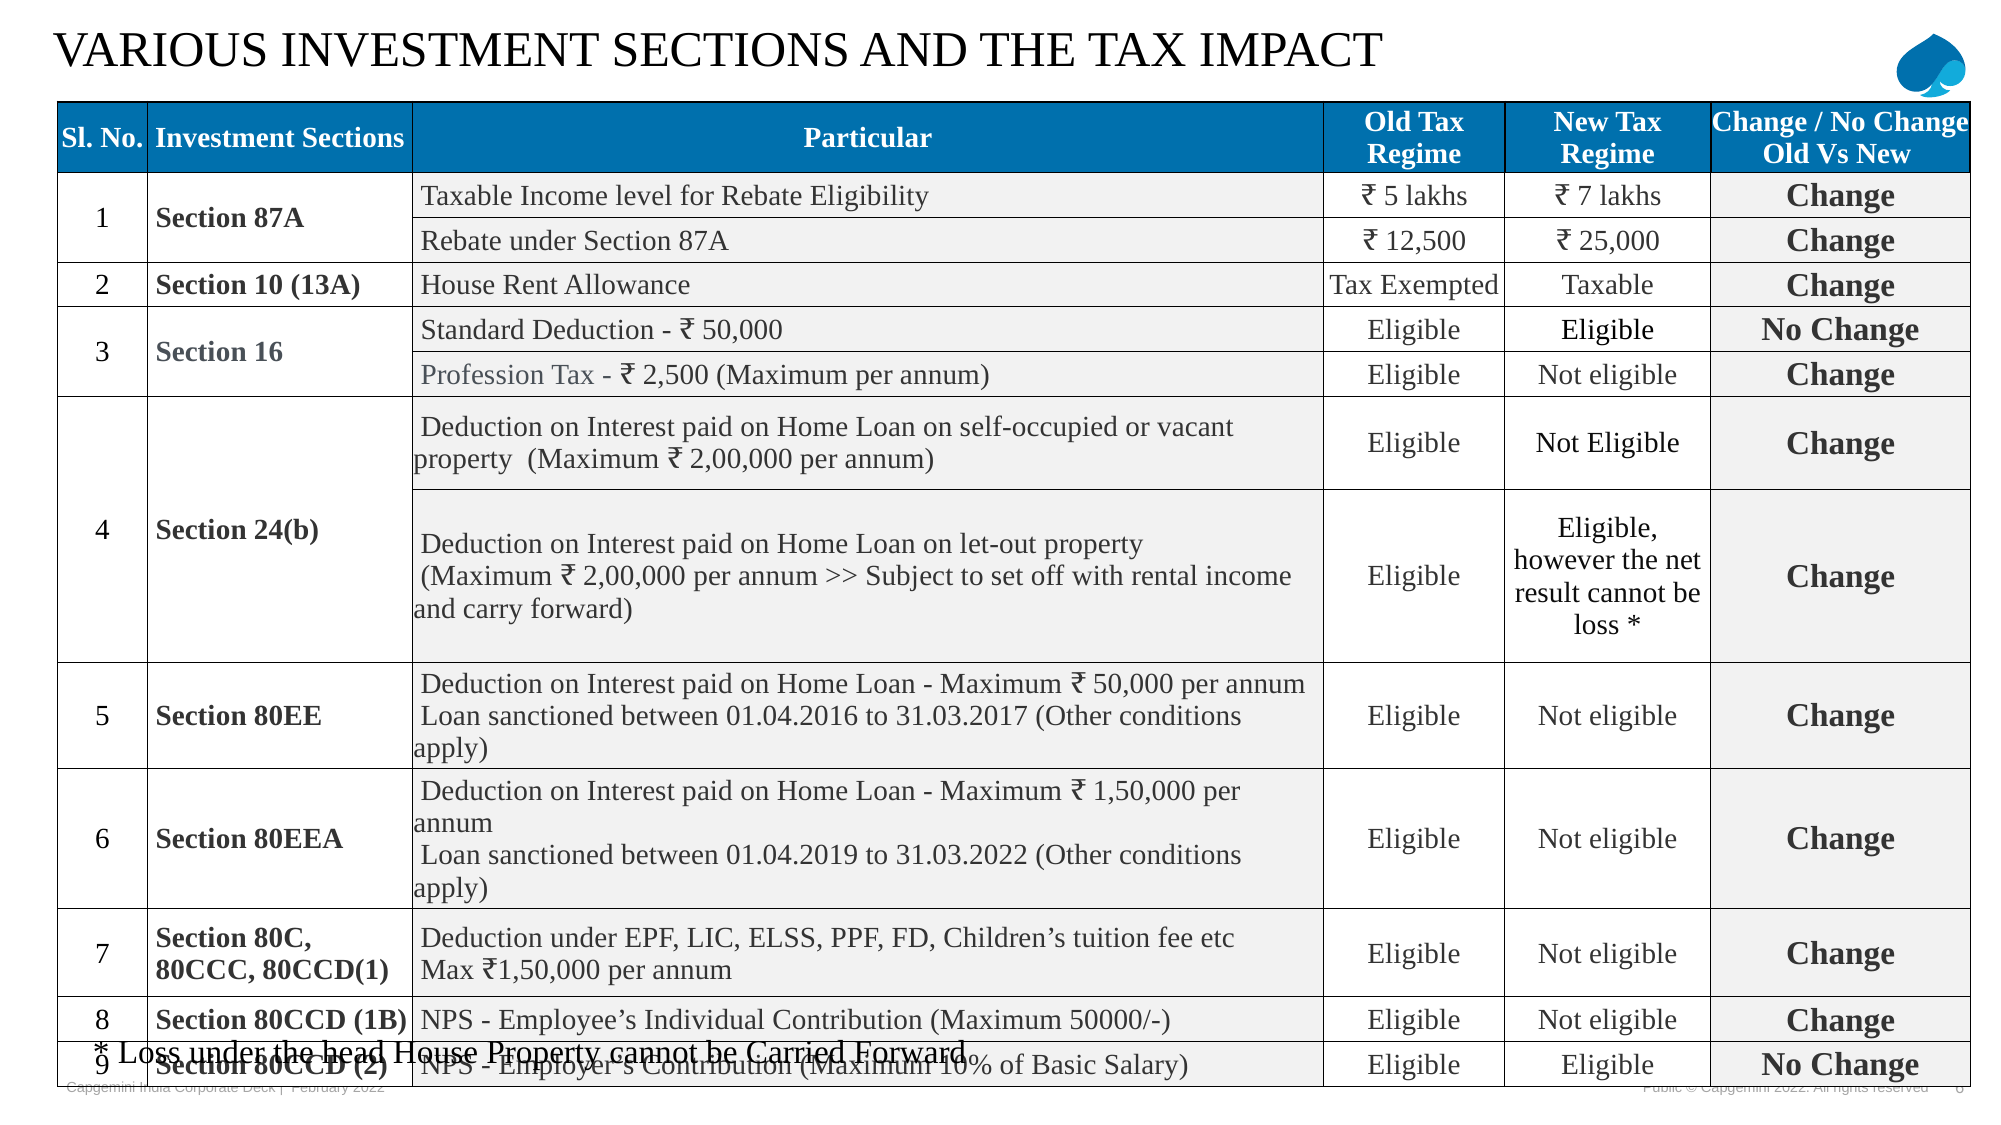

Various Investment Sections and the Tax Impact
| Sl. No. | Investment Sections | Particular | Old Tax Regime | New Tax Regime | Change / No Change Old Vs New |
| --- | --- | --- | --- | --- | --- |
| 1 | Section 87A | Taxable Income level for Rebate Eligibility | ₹ 5 lakhs | ₹ 7 lakhs | Change |
|  |  | Rebate under Section 87A | ₹ 12,500 | ₹ 25,000 | Change |
| 2 | Section 10 (13A) | House Rent Allowance | Tax Exempted | Taxable | Change |
| 3 | Section 16 | Standard Deduction - ₹ 50,000 | Eligible | Eligible | No Change |
|  |  | Profession Tax - ₹ 2,500 (Maximum per annum) | Eligible | Not eligible | Change |
| 4 | Section 24(b) | Deduction on Interest paid on Home Loan on self-occupied or vacant property (Maximum ₹ 2,00,000 per annum) | Eligible | Not Eligible | Change |
|  |  | Deduction on Interest paid on Home Loan on let-out property (Maximum ₹ 2,00,000 per annum >> Subject to set off with rental income and carry forward) | Eligible | Eligible, however the net result cannot be loss \* | Change |
| 5 | Section 80EE | Deduction on Interest paid on Home Loan - Maximum ₹ 50,000 per annum Loan sanctioned between 01.04.2016 to 31.03.2017 (Other conditions apply) | Eligible | Not eligible | Change |
| 6 | Section 80EEA | Deduction on Interest paid on Home Loan - Maximum ₹ 1,50,000 per annum Loan sanctioned between 01.04.2019 to 31.03.2022 (Other conditions apply) | Eligible | Not eligible | Change |
| 7 | Section 80C, 80CCC, 80CCD(1) | Deduction under EPF, LIC, ELSS, PPF, FD, Children’s tuition fee etc Max ₹1,50,000 per annum | Eligible | Not eligible | Change |
| 8 | Section 80CCD (1B) | NPS - Employee’s Individual Contribution (Maximum 50000/-) | Eligible | Not eligible | Change |
| 9 | Section 80CCD (2) | NPS - Employer’s Contribution (Maximum 10% of Basic Salary) | Eligible | Eligible | No Change |
* Loss under the head House Property cannot be Carried Forward